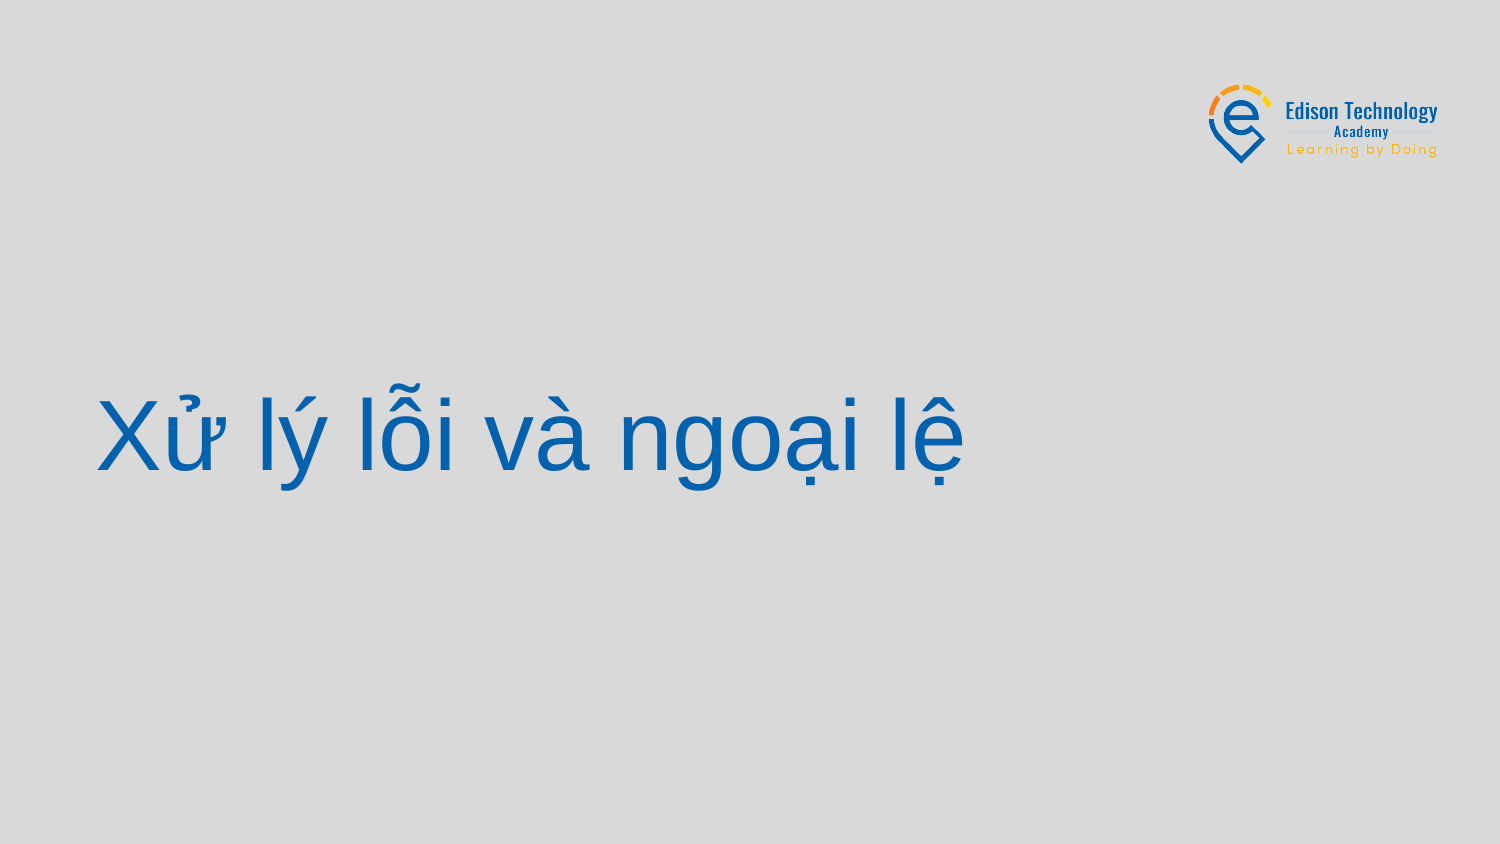

# Xử lý lỗi và ngoại lệ